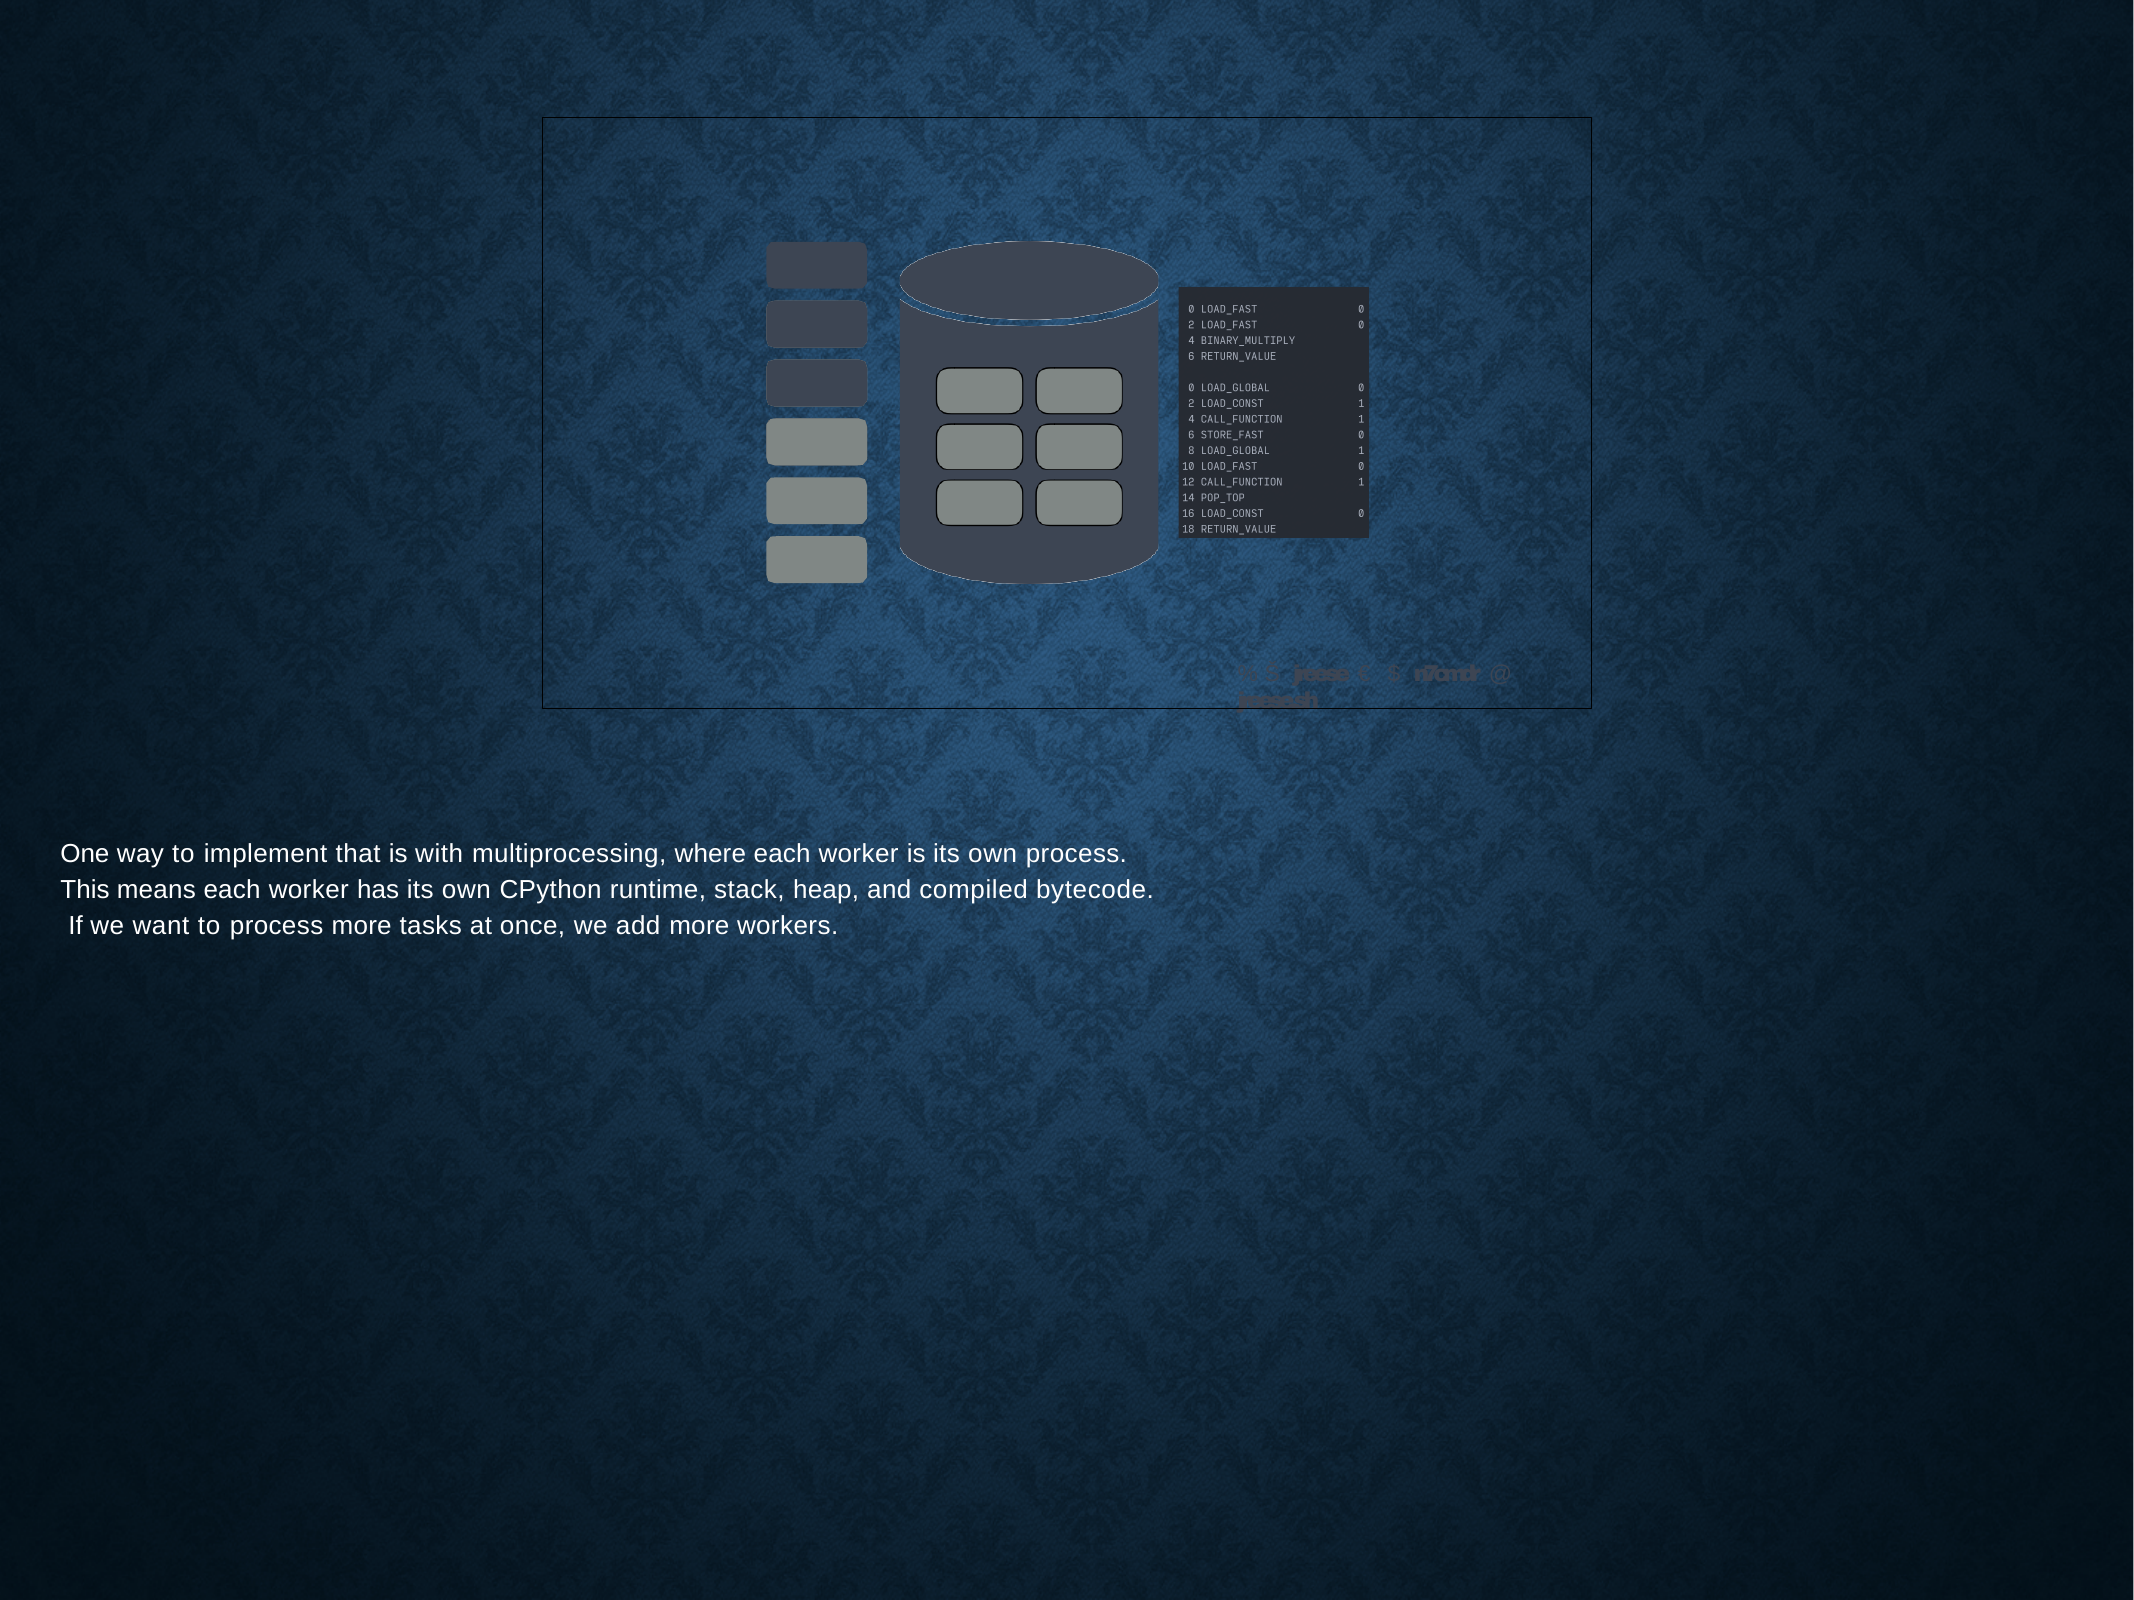

% Š jreese € $ n7cmdr @ jreese.sh
One way to implement that is with multiprocessing, where each worker is its own process.  This means each worker has its own CPython runtime, stack, heap, and compiled bytecode.  If we want to process more tasks at once, we add more workers.